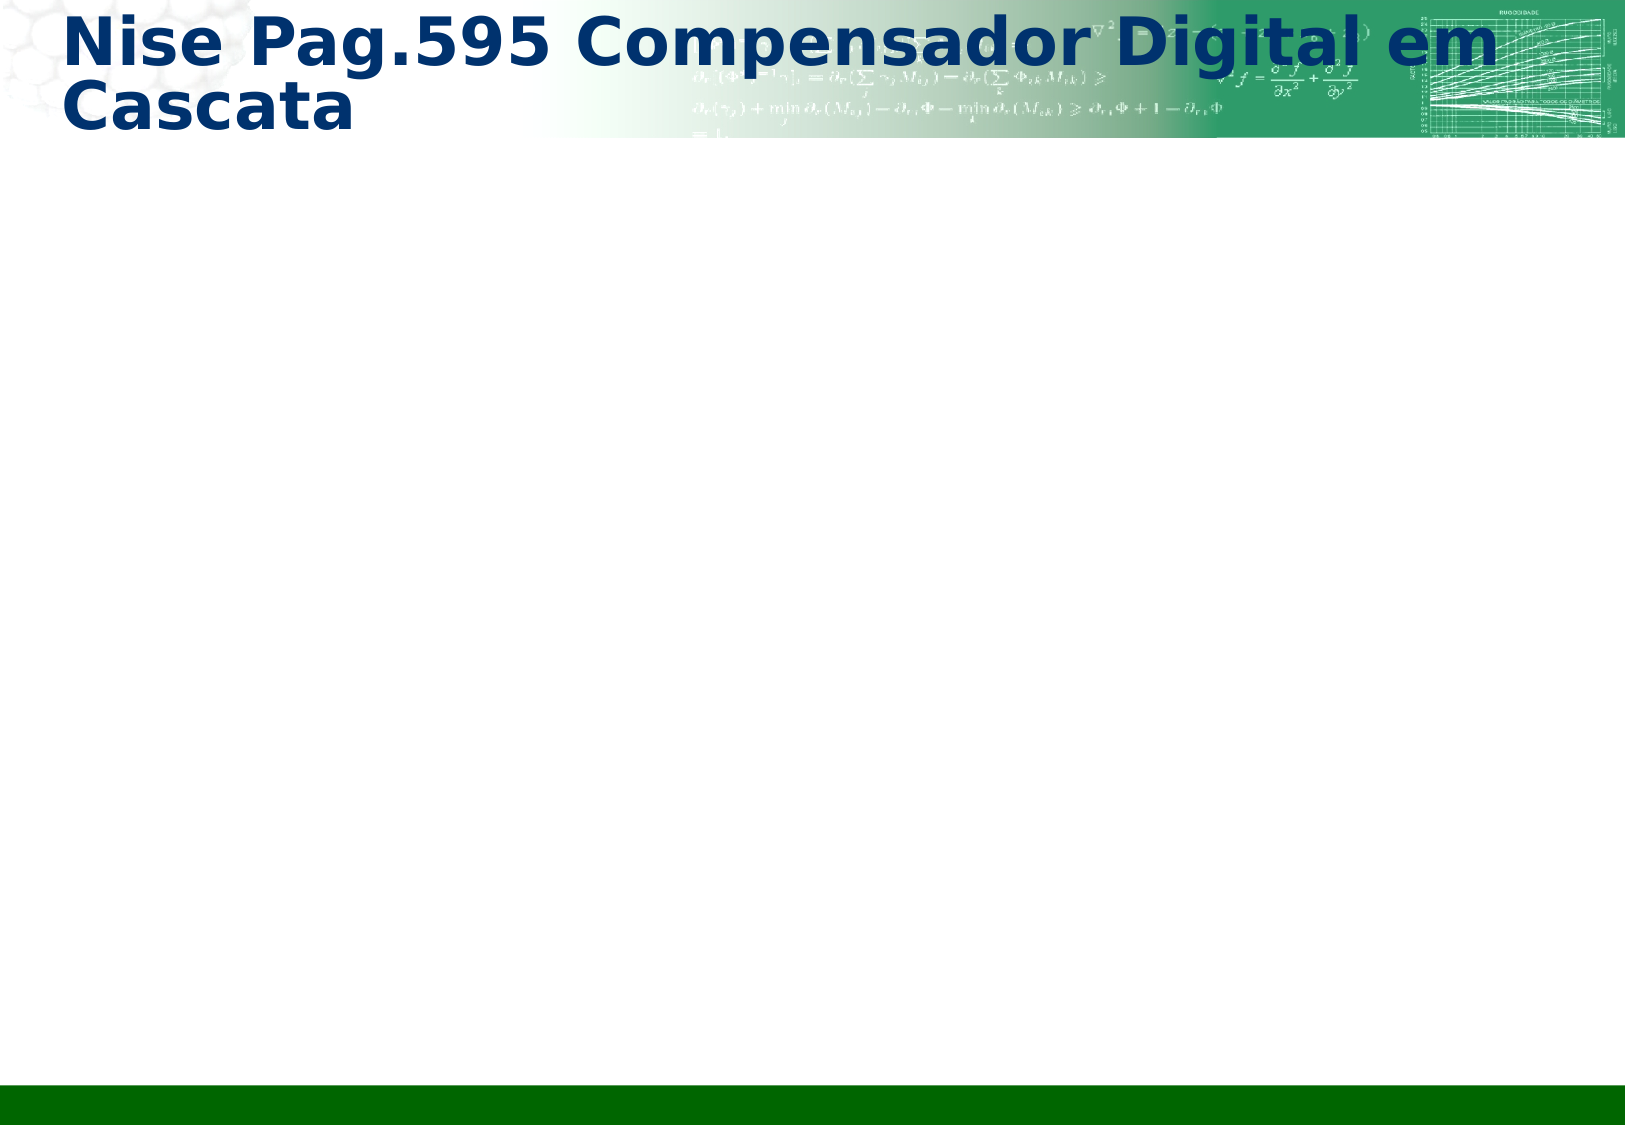

# Nise Pag.595 Compensador Digital em Cascata